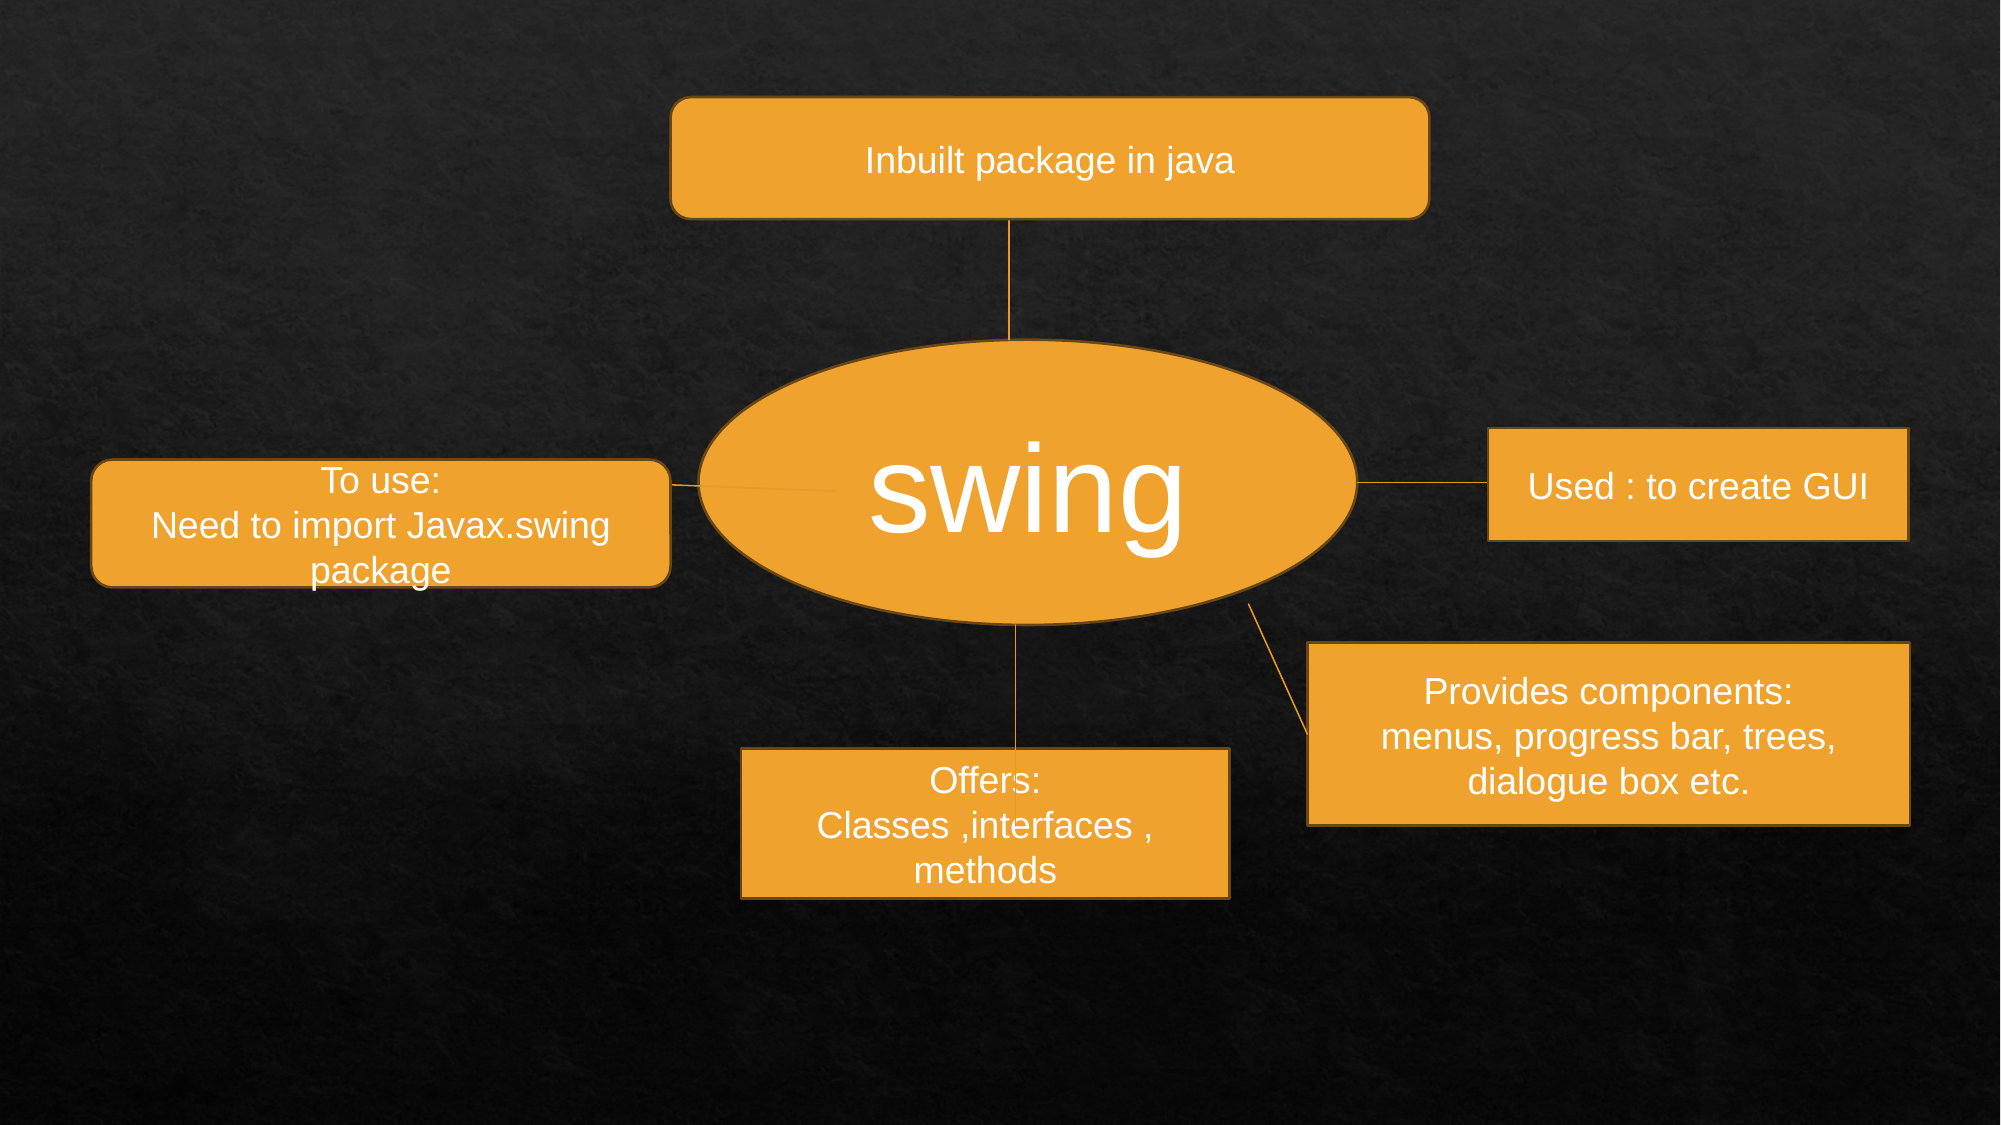

Inbuilt package in java
swing
Used : to create GUI
To use:
Need to import Javax.swing package
Provides components:
menus, progress bar, trees, dialogue box etc.
Offers:
Classes ,interfaces , methods